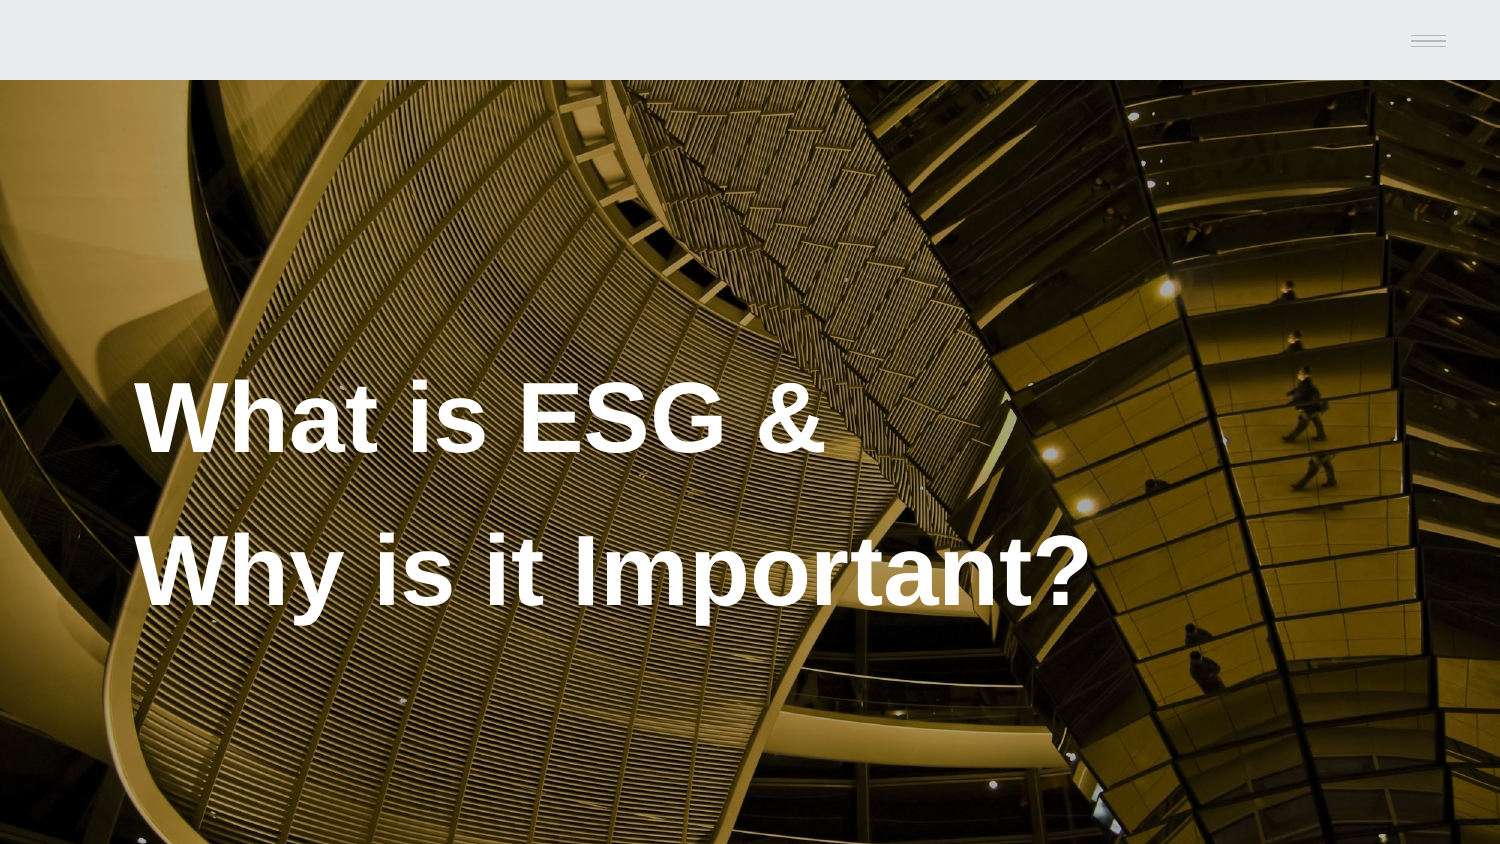

# What is ESG &
Why is it Important?